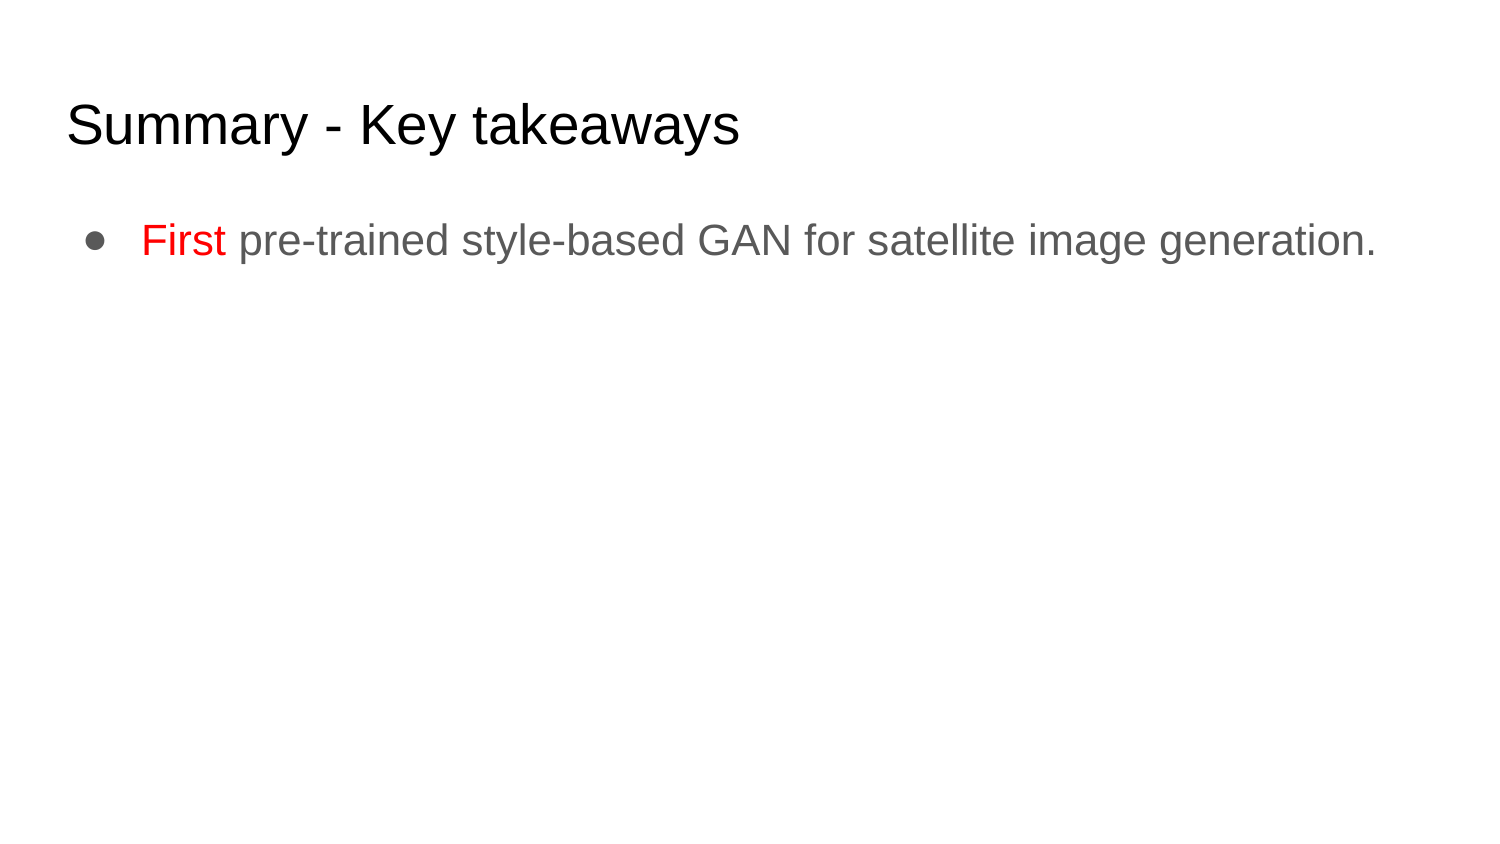

# Summary - Key takeaways
First pre-trained style-based GAN for satellite image generation.